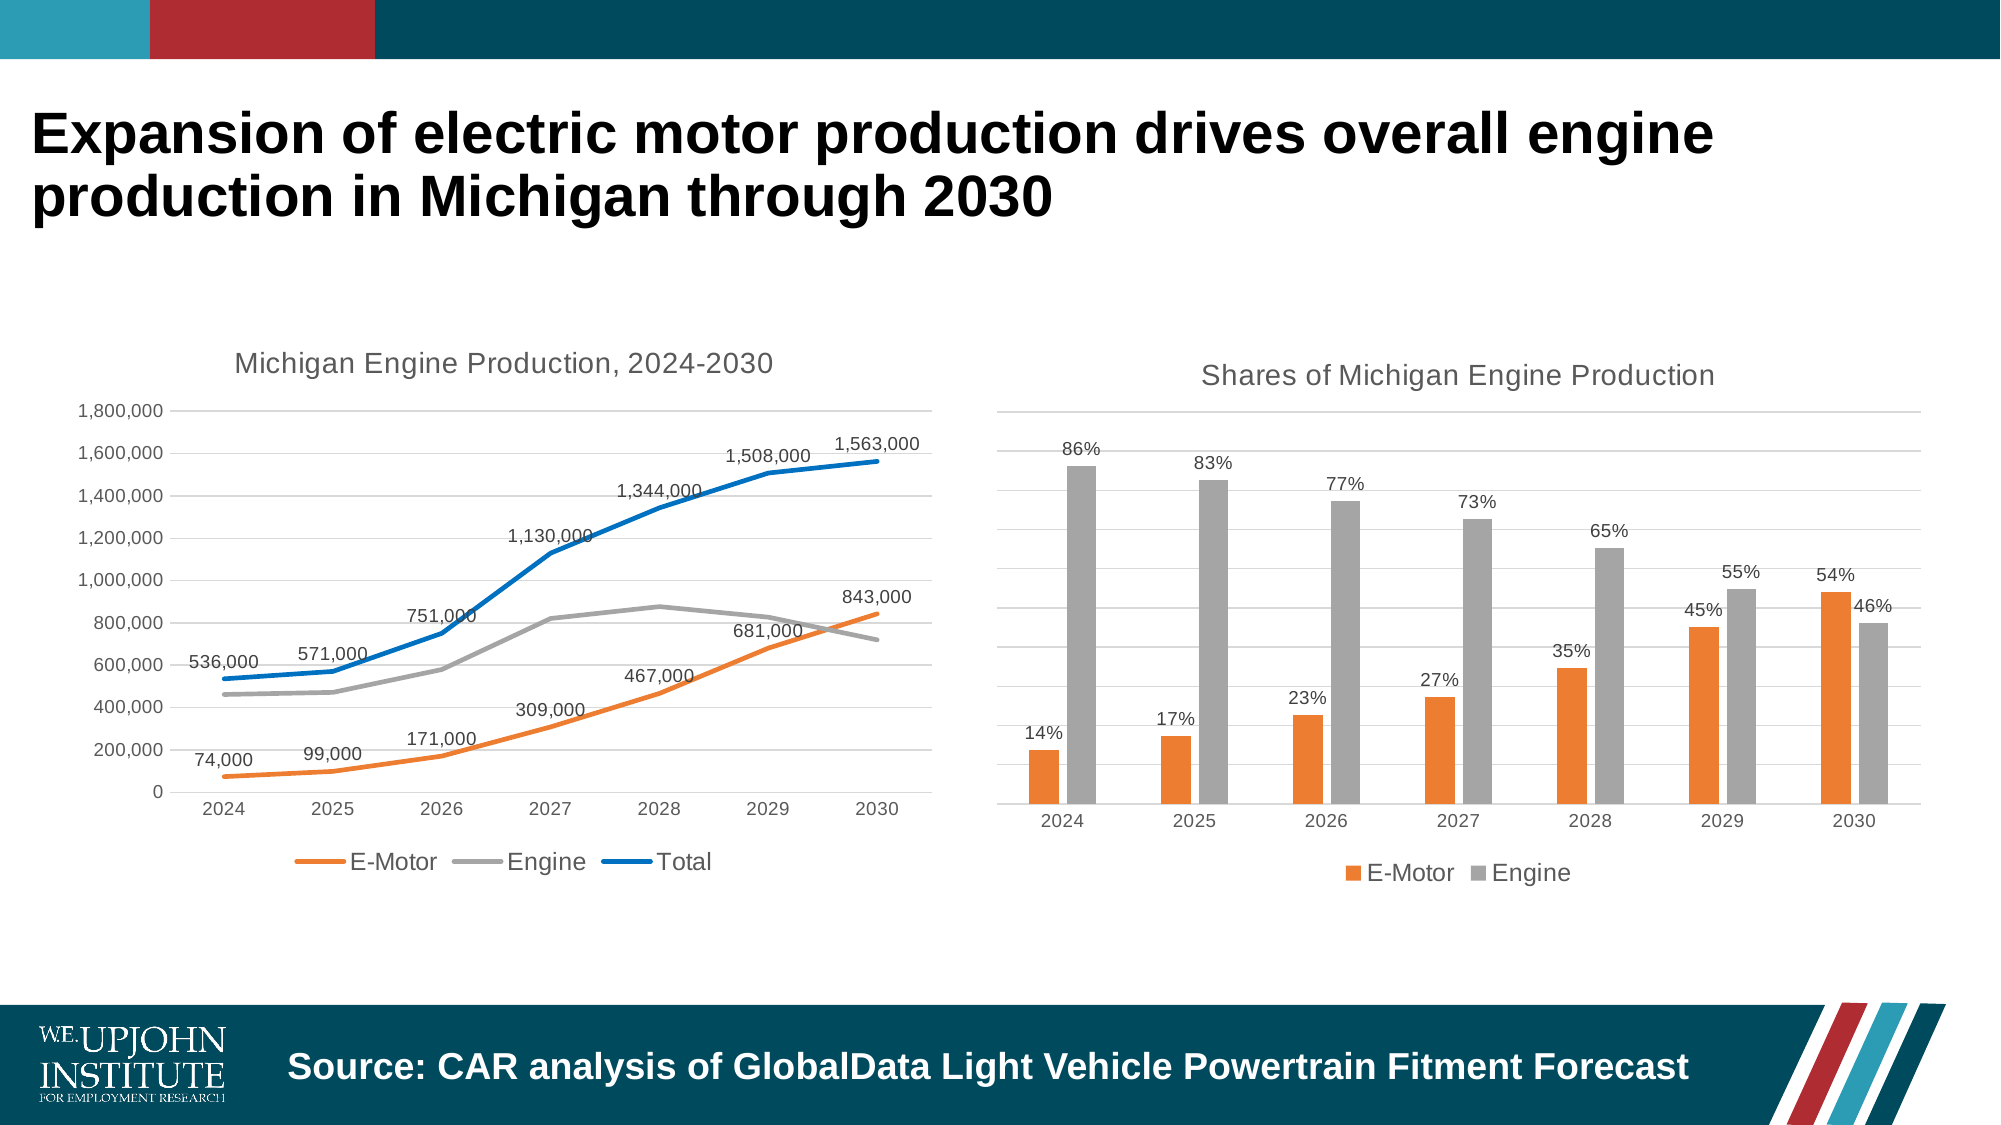

# Expansion of electric motor production drives overall engine production in Michigan through 2030

### Chart: Michigan Engine Production, 2024-2030

| Category | E-Motor | Engine | Total |
|---|---|---|---|
| 2024 | 74000.0 | 462000.0 | 536000.0 |
| 2025 | 99000.0 | 472000.0 | 571000.0 |
| 2026 | 171000.0 | 580000.0 | 751000.0 |
| 2027 | 309000.0 | 821000.0 | 1130000.0 |
| 2028 | 467000.0 | 877000.0 | 1344000.0 |
| 2029 | 681000.0 | 827000.0 | 1508000.0 |
| 2030 | 843000.0 | 720000.0 | 1563000.0 |

### Chart: Shares of Michigan Engine Production

| Category | E-Motor | Engine |
|---|---|---|
| 2024 | 0.13805970149253732 | 0.8619402985074627 |
| 2025 | 0.1733800350262697 | 0.8266199649737302 |
| 2026 | 0.22769640479360853 | 0.7723035952063915 |
| 2027 | 0.2734513274336283 | 0.7265486725663717 |
| 2028 | 0.3474702380952381 | 0.6525297619047619 |
| 2029 | 0.4515915119363395 | 0.5484084880636605 |
| 2030 | 0.5393474088291746 | 0.46065259117082535 |
Source: CAR analysis of GlobalData Light Vehicle Powertrain Fitment Forecast